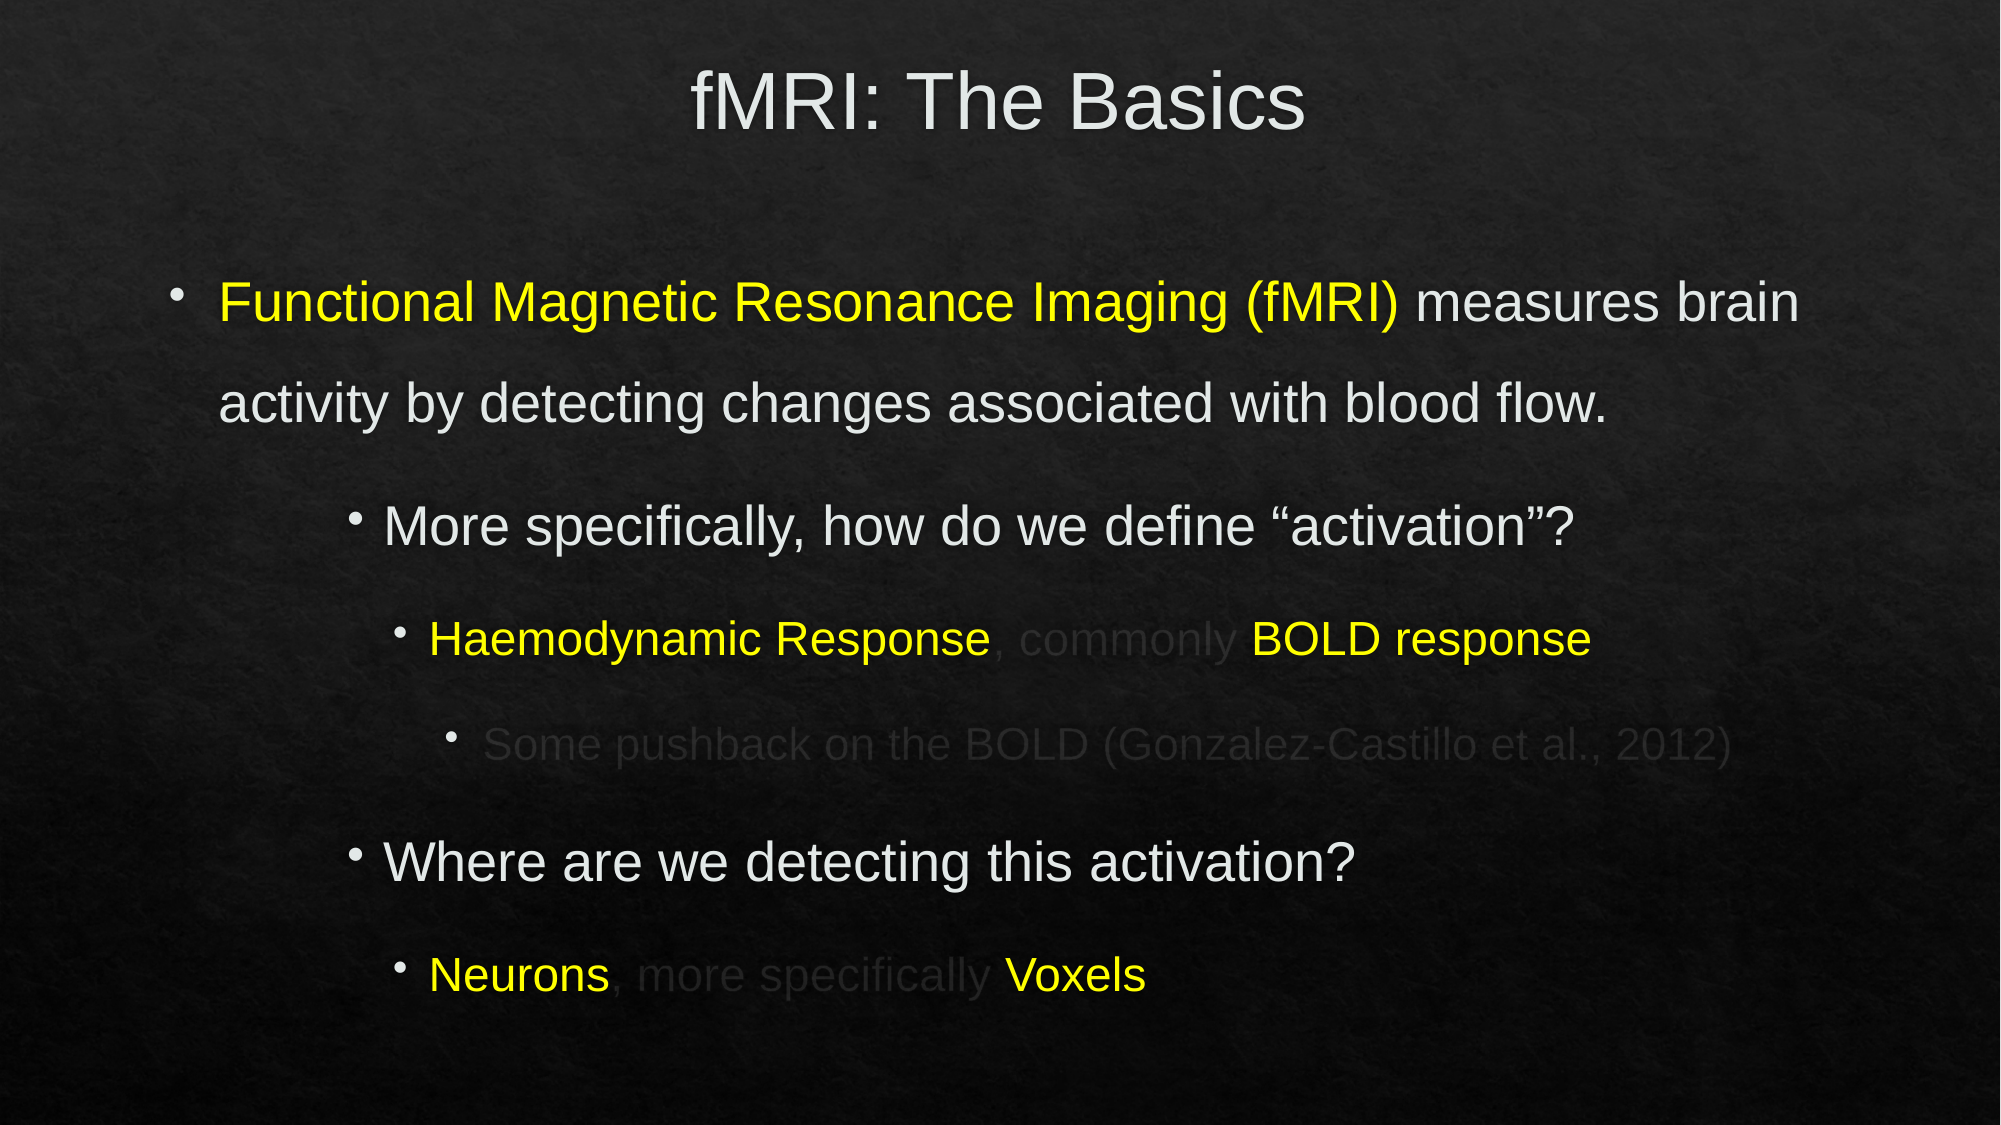

# fMRI: The Basics
Functional Magnetic Resonance Imaging (fMRI) measures brain activity by detecting changes associated with blood flow.
More specifically, how do we define “activation”?
Haemodynamic Response, commonly BOLD response
Some pushback on the BOLD (Gonzalez-Castillo et al., 2012)
Where are we detecting this activation?
Neurons, more specifically Voxels